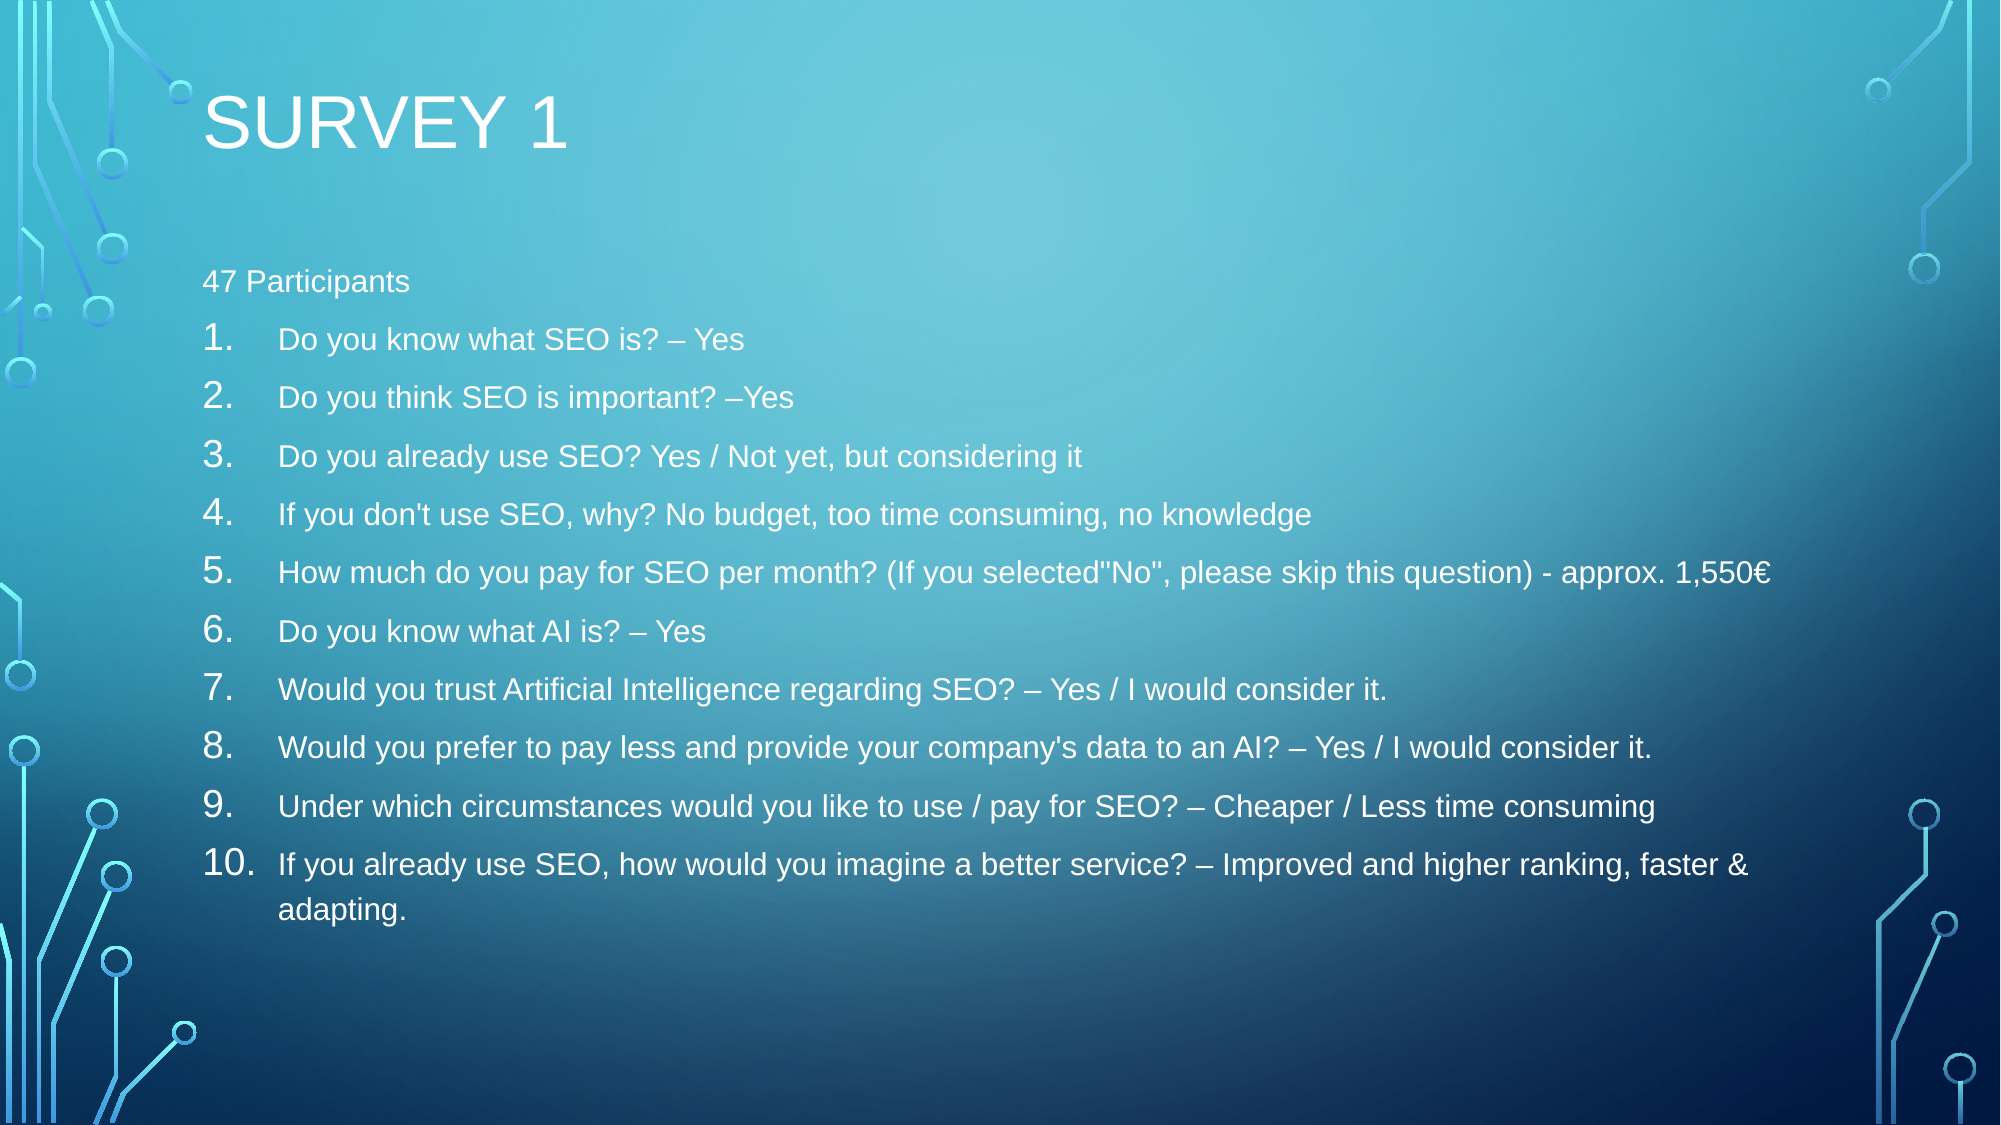

# Survey 1
47 Participants
Do you know what SEO is? – Yes
Do you think SEO is important? –Yes
Do you already use SEO? Yes / Not yet, but considering it
If you don't use SEO, why? No budget, too time consuming, no knowledge
How much do you pay for SEO per month? (If you selected"No", please skip this question) - approx. 1,550€
Do you know what AI is? – Yes
Would you trust Artificial Intelligence regarding SEO? – Yes / I would consider it.
Would you prefer to pay less and provide your company's data to an AI? – Yes / I would consider it.
Under which circumstances would you like to use / pay for SEO? – Cheaper / Less time consuming
If you already use SEO, how would you imagine a better service? – Improved and higher ranking, faster & adapting.